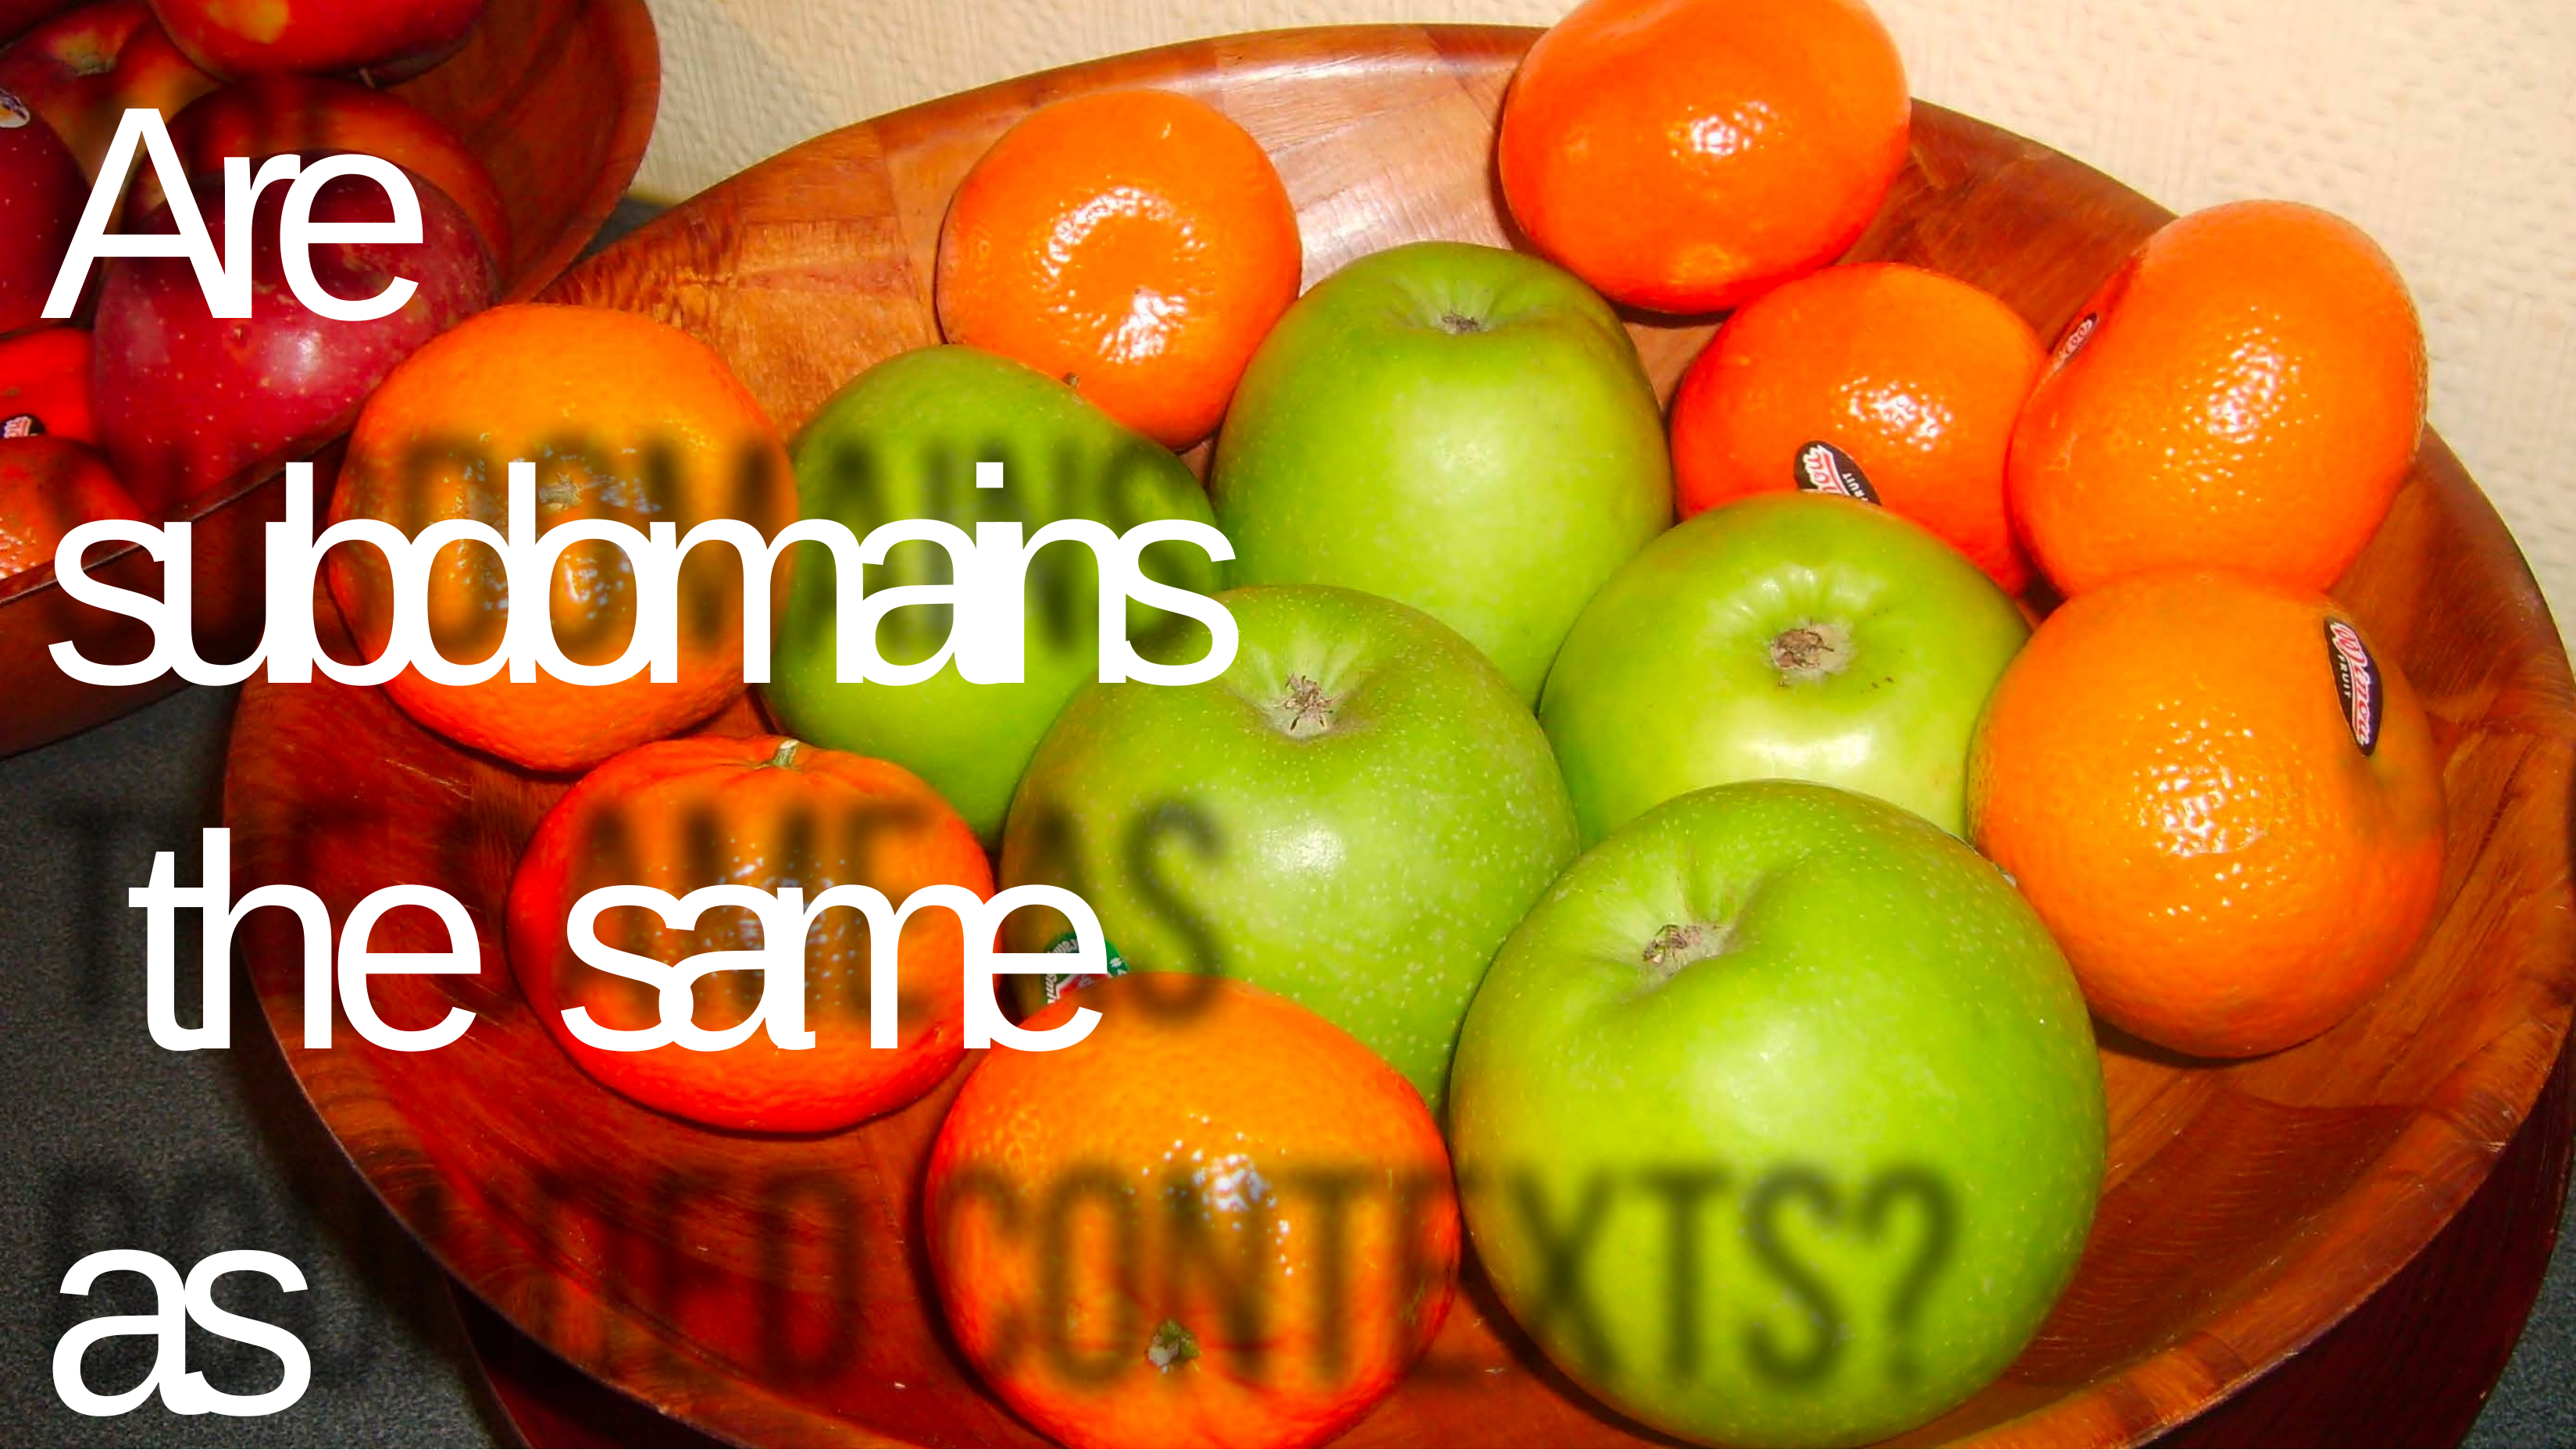

Are  subdomains  the same as
bounded contexts?